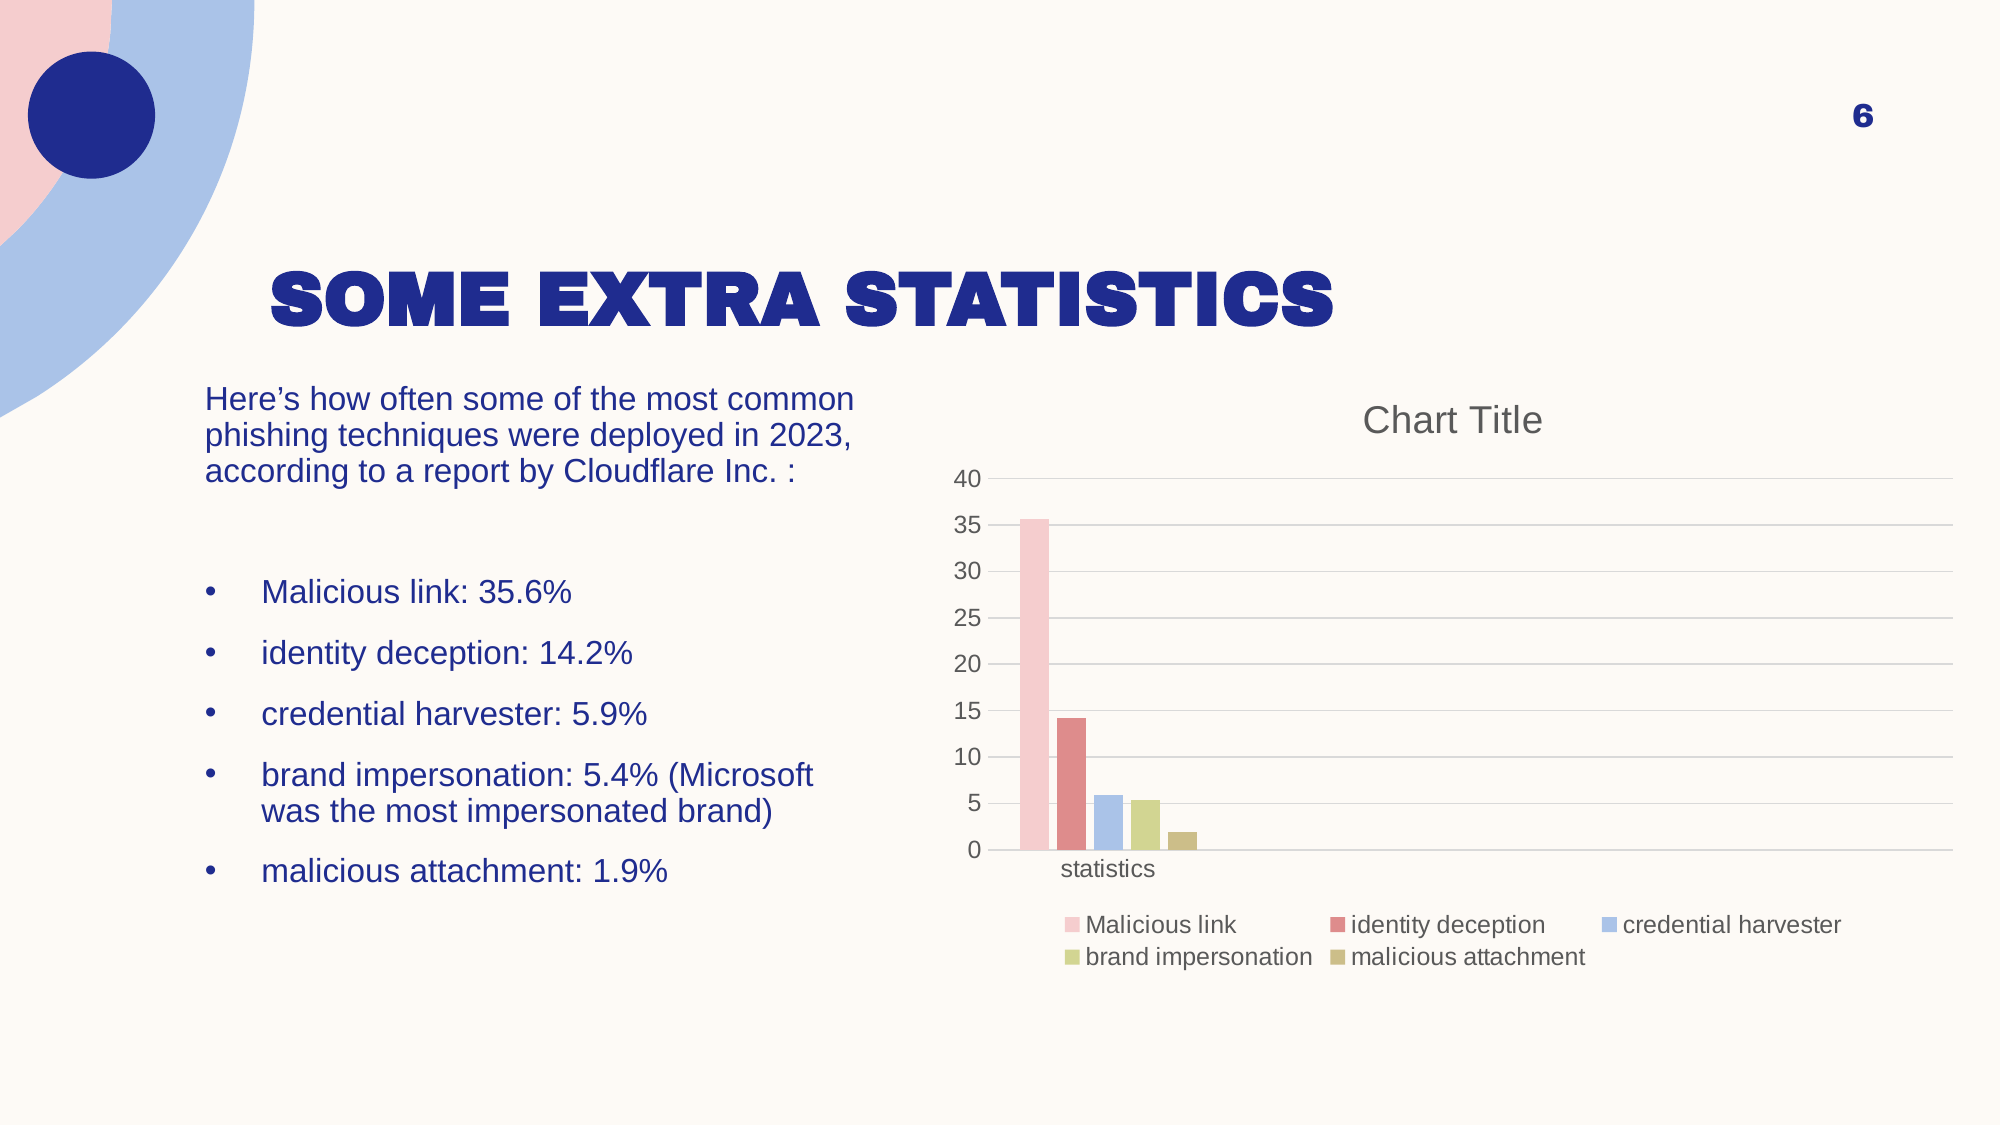

6
# Some Extra Statistics

### Chart:

| Category | Malicious link | identity deception | credential harvester | brand impersonation | malicious attachment |
|---|---|---|---|---|---|
| statistics | 35.6 | 14.2 | 5.9 | 5.4 | 1.9 |
Here’s how often some of the most common phishing techniques were deployed in 2023, according to a report by Cloudflare Inc. :

Malicious link: 35.6%
identity deception: 14.2%
credential harvester: 5.9%
brand impersonation: 5.4% (Microsoft was the most impersonated brand)
malicious attachment: 1.9%